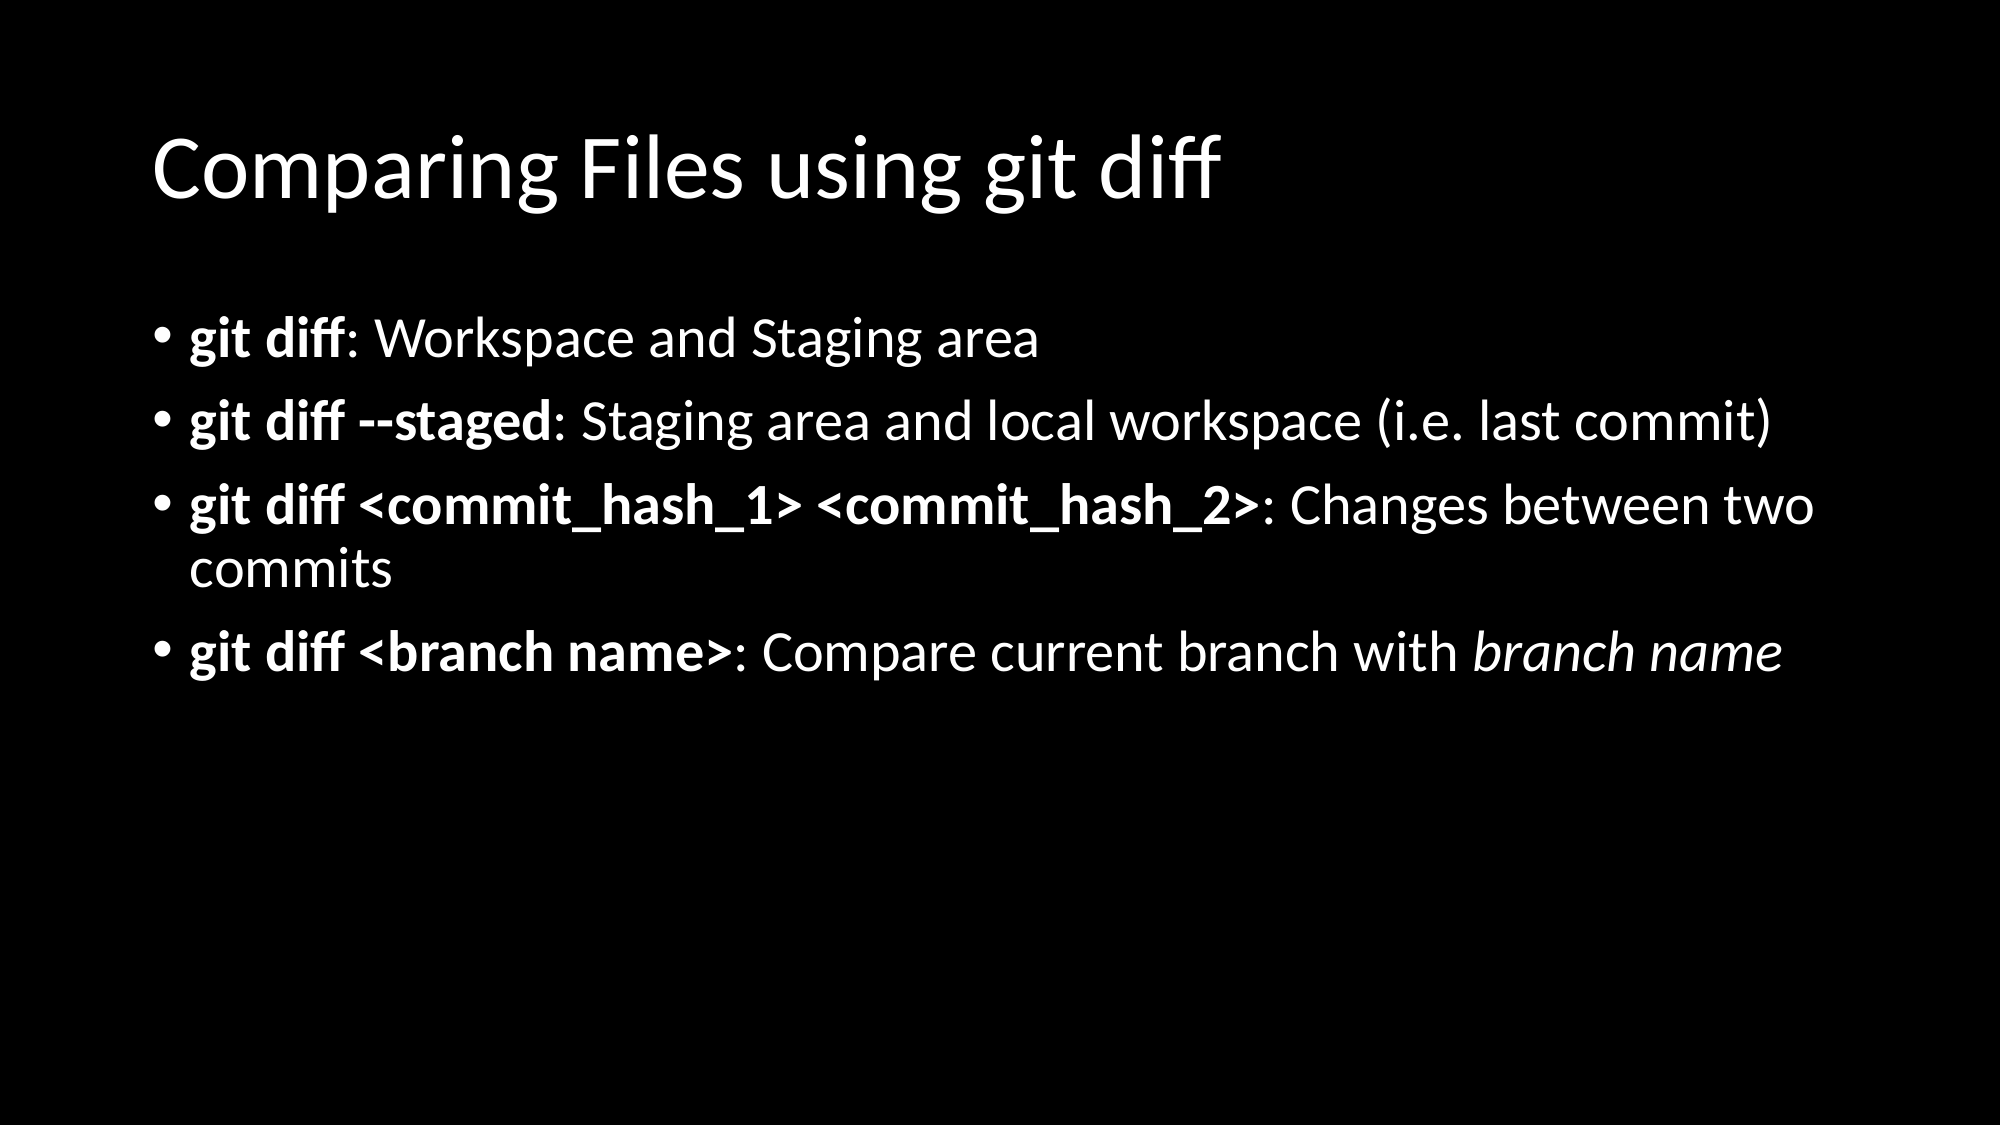

# Comparing Files using git diff
git diff: Workspace and Staging area
git diff --staged: Staging area and local workspace (i.e. last commit)
git diff <commit_hash_1> <commit_hash_2>: Changes between two commits
git diff <branch name>: Compare current branch with branch name